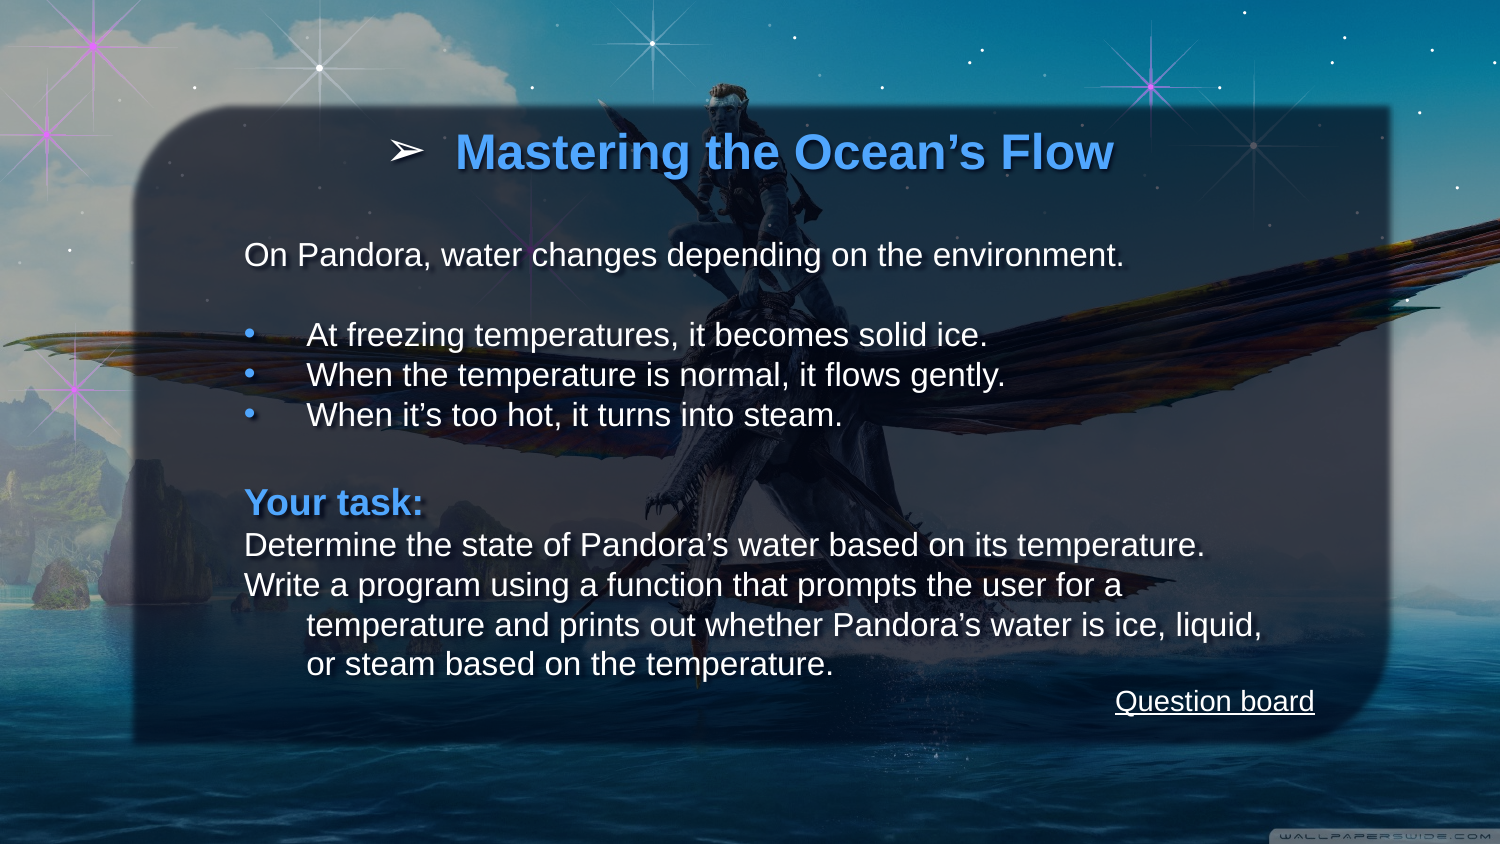

Mastering the Ocean’s Flow
On Pandora, water changes depending on the environment.
At freezing temperatures, it becomes solid ice.
When the temperature is normal, it flows gently.
When it’s too hot, it turns into steam.

Your task:
Determine the state of Pandora’s water based on its temperature.
Write a program using a function that prompts the user for a temperature and prints out whether Pandora’s water is ice, liquid, or steam based on the temperature.
Question board